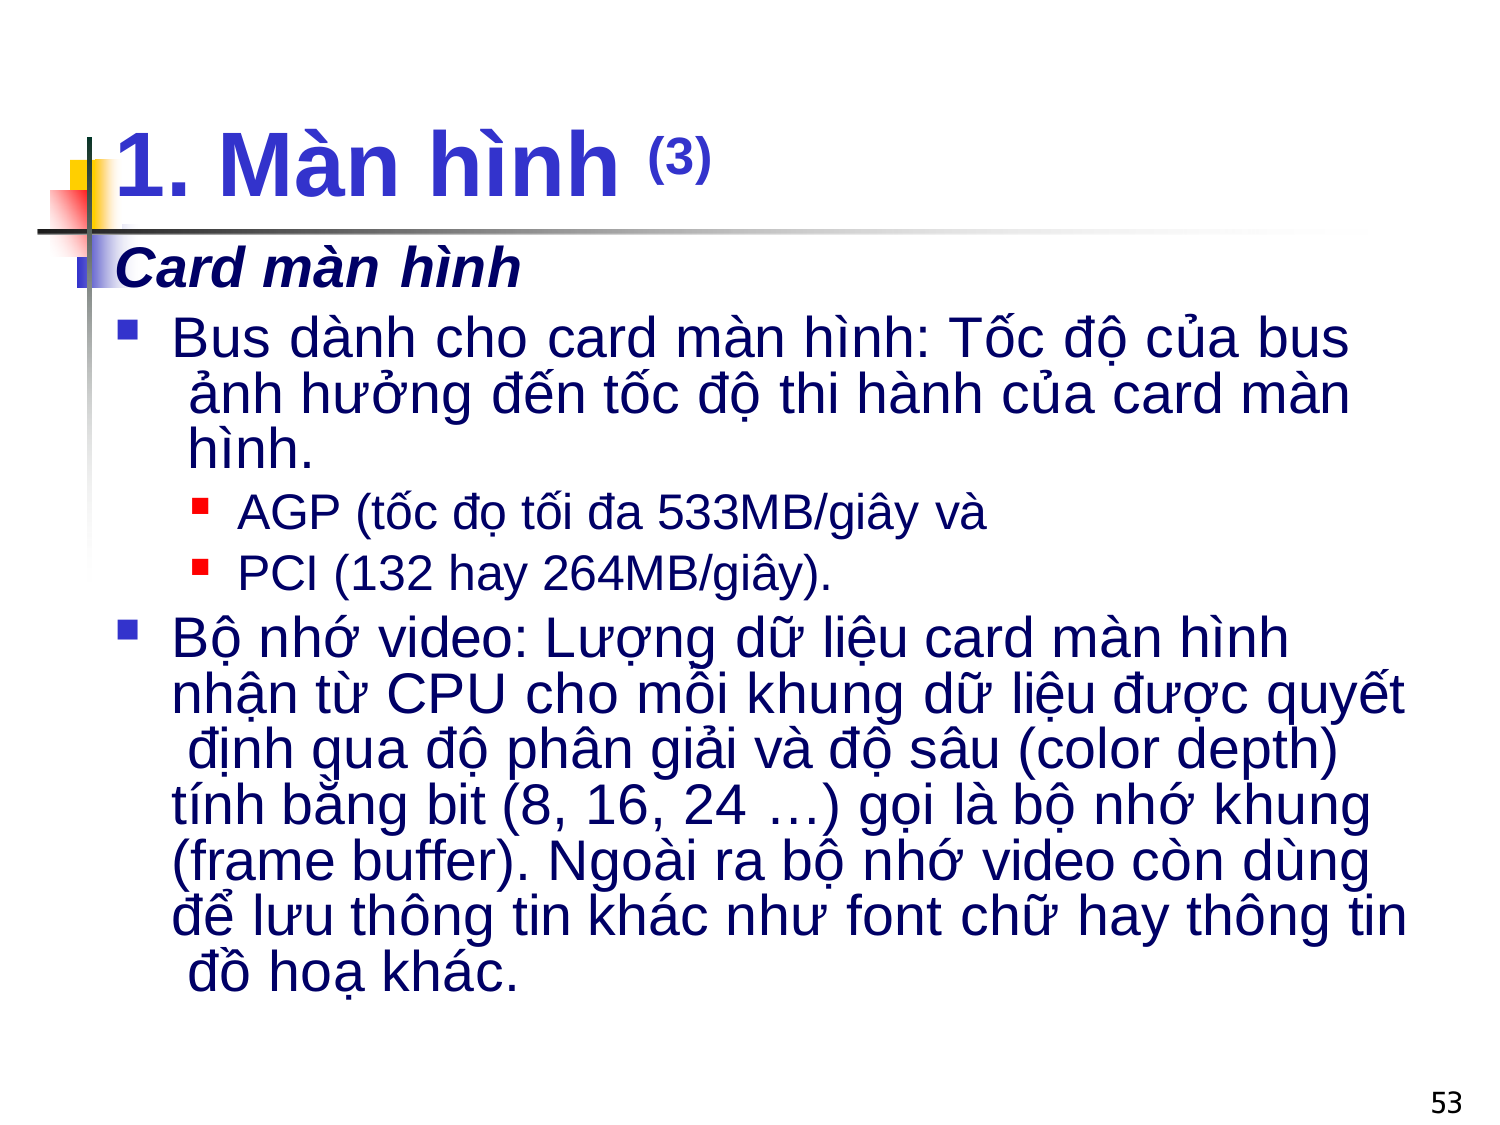

# 1. Màn hình (3)
Card màn hình
Bus dành cho card màn hình: Tốc độ của bus  ảnh hưởng đến tốc độ thi hành của card màn  hình.
AGP (tốc đọ tối đa 533MB/giây và
PCI (132 hay 264MB/giây).
Bộ nhớ video: Lượng dữ liệu card màn hình  nhận từ CPU cho mỗi khung dữ liệu được quyết  định qua độ phân giải và độ sâu (color depth)  tính bằng bit (8, 16, 24 …) gọi là bộ nhớ khung  (frame buffer). Ngoài ra bộ nhớ video còn dùng  để lưu thông tin khác như font chữ hay thông tin  đồ hoạ khác.
53